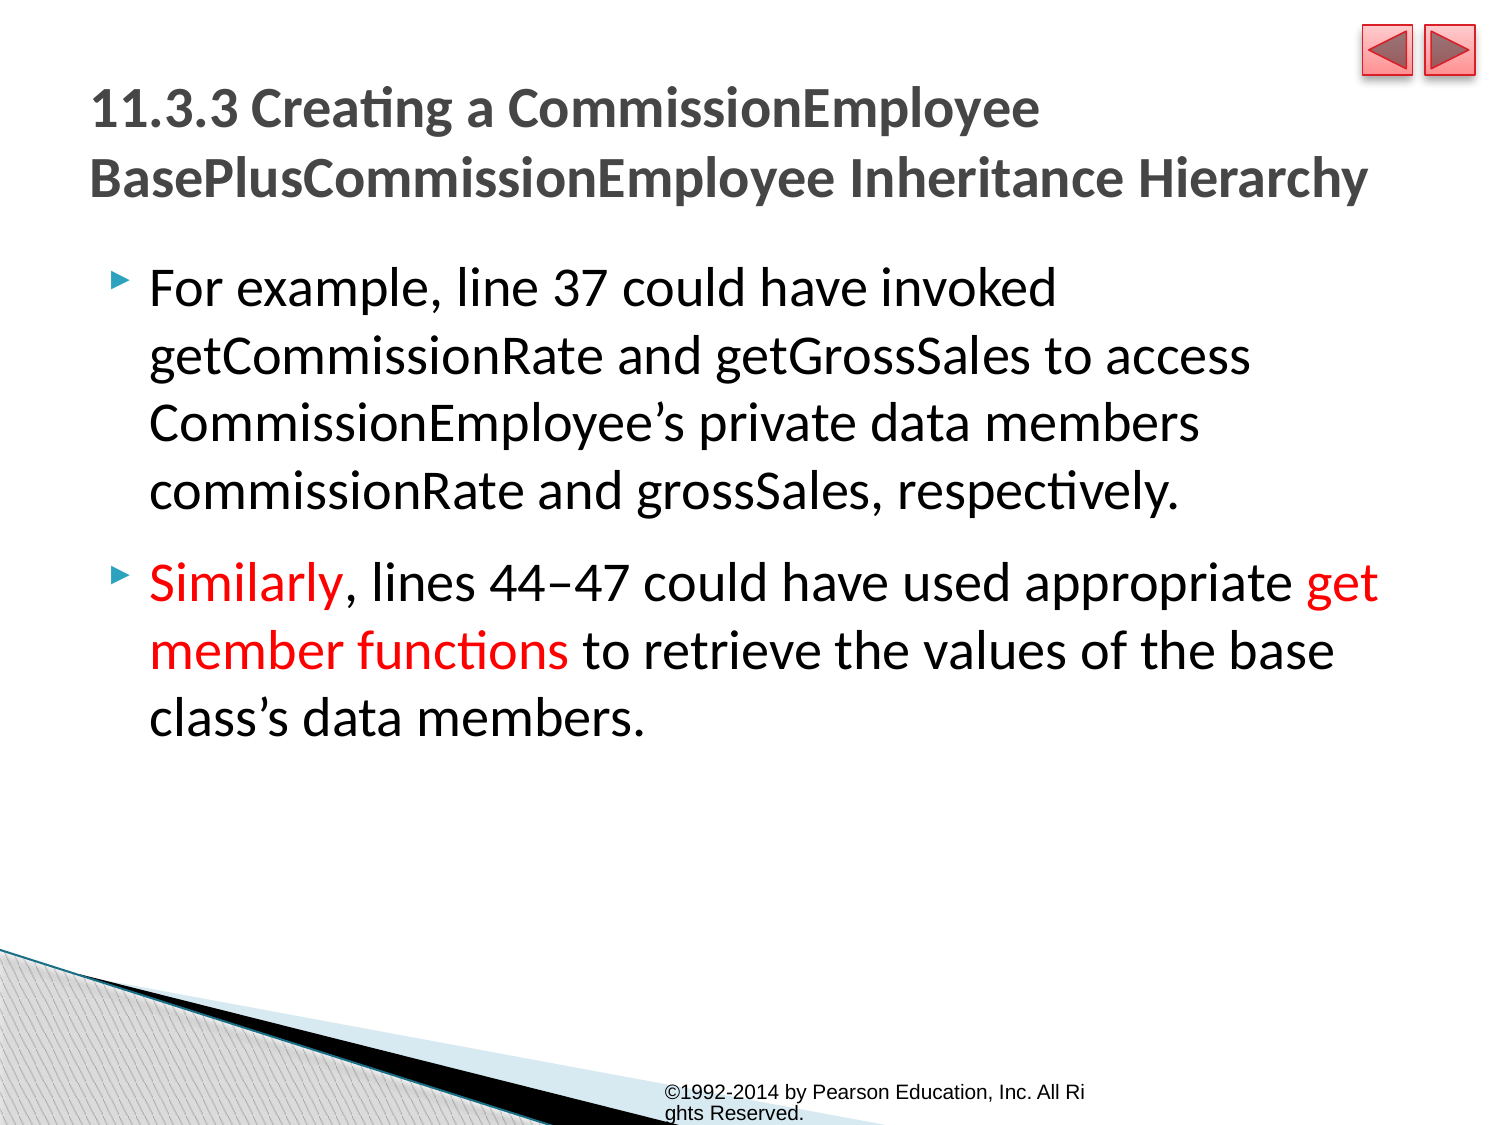

# 11.3.3 Creating a CommissionEmployee BasePlusCommissionEmployee Inheritance Hierarchy
For example, line 37 could have invoked getCommissionRate and getGrossSales to access CommissionEmployee’s private data members commissionRate and grossSales, respectively.
Similarly, lines 44–47 could have used appropriate get member functions to retrieve the values of the base class’s data members.
©1992-2014 by Pearson Education, Inc. All Rights Reserved.